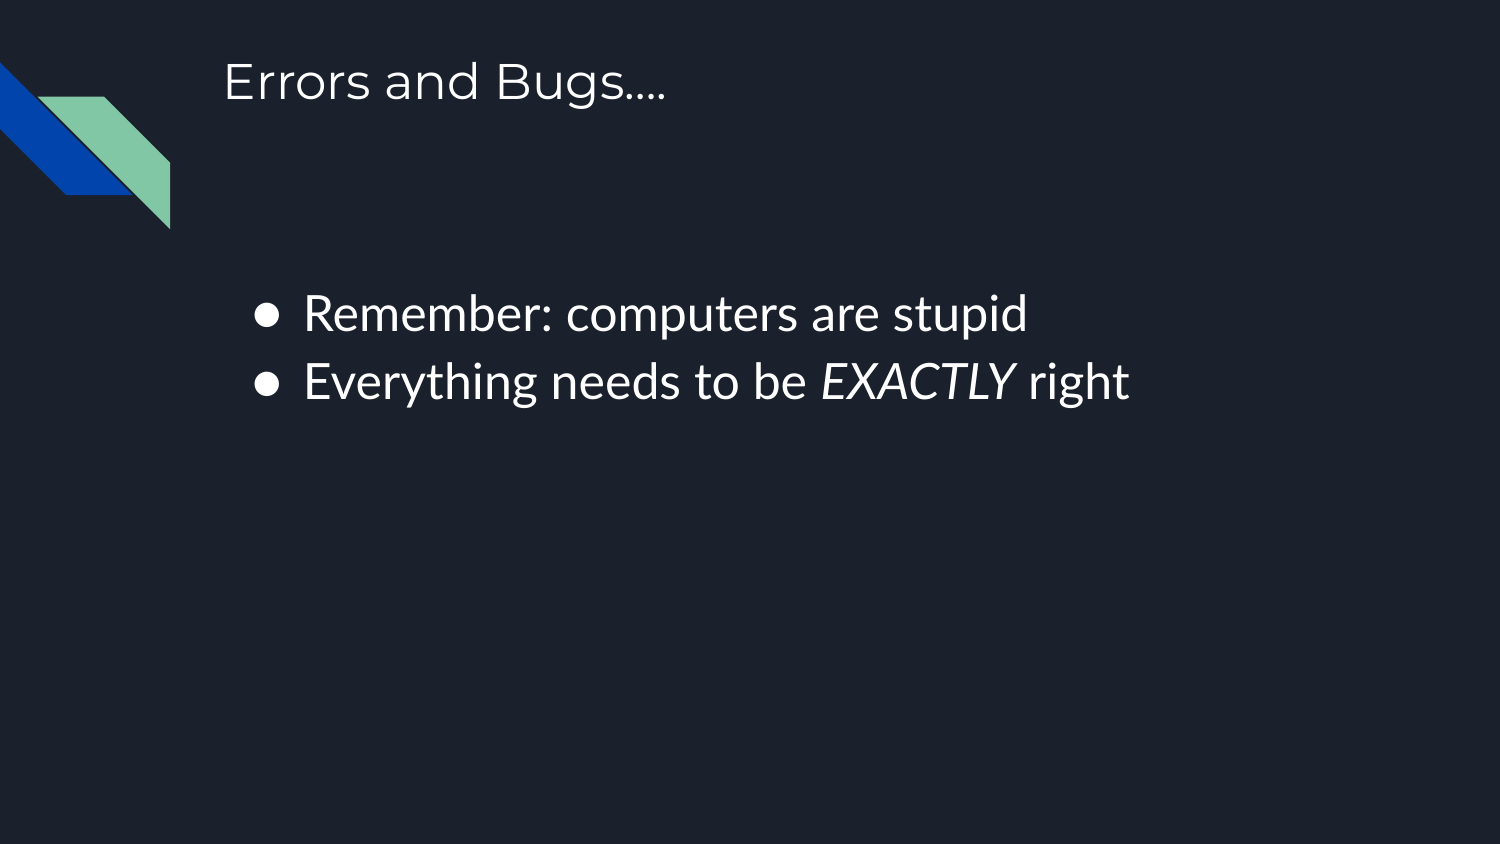

# Errors and Bugs….
Remember: computers are stupid
Everything needs to be EXACTLY right